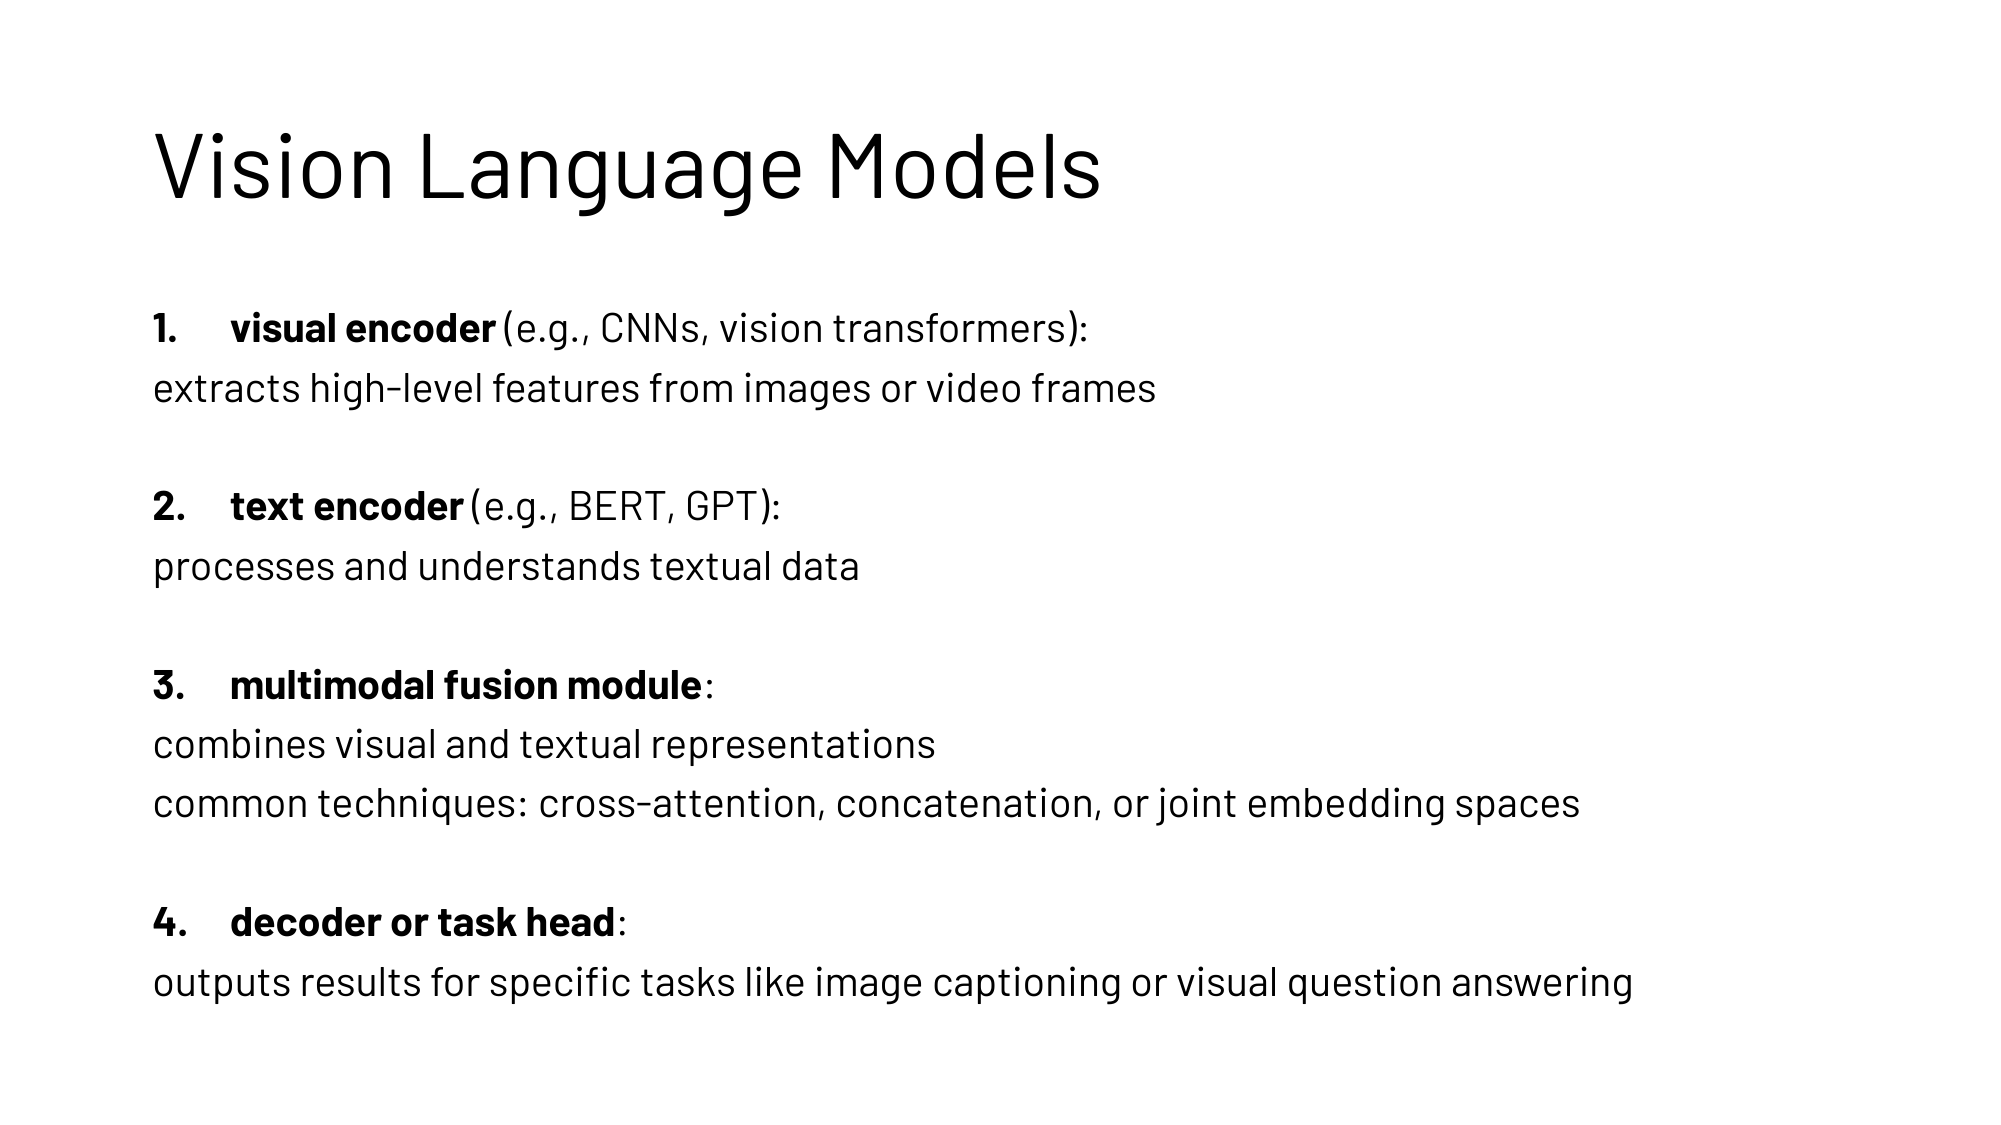

# Vision Language Models
visual encoder (e.g., CNNs, vision transformers):
extracts high-level features from images or video frames

text encoder (e.g., BERT, GPT):
processes and understands textual data

multimodal fusion module:
combines visual and textual representations
common techniques: cross-attention, concatenation, or joint embedding spaces

decoder or task head:
outputs results for specific tasks like image captioning or visual question answering